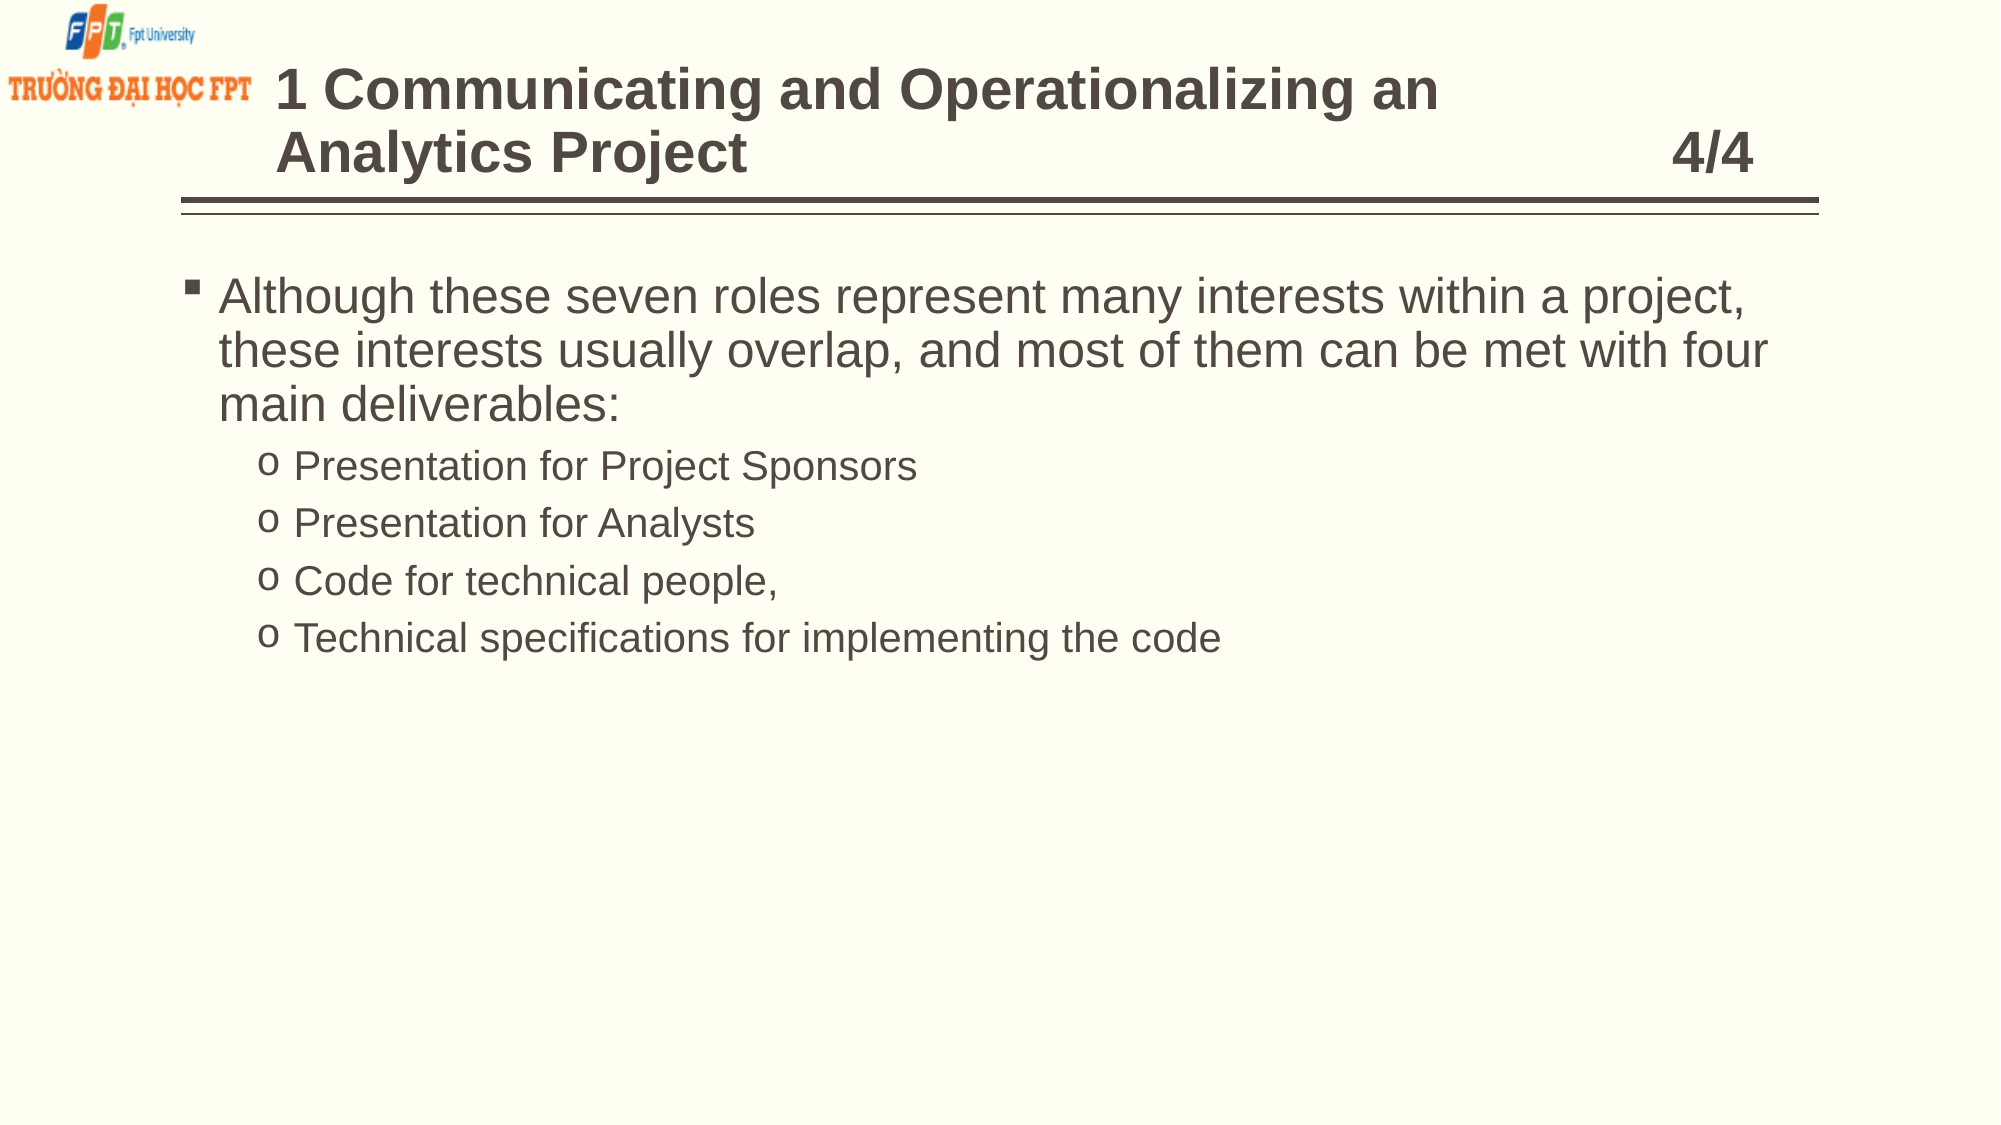

# 1 Communicating and Operationalizing an Analytics Project                                                         4/4
Although these seven roles represent many interests within a project, these interests usually overlap, and most of them can be met with four main deliverables:
Presentation for Project Sponsors
Presentation for Analysts
Code for technical people,
Technical specifications for implementing the code